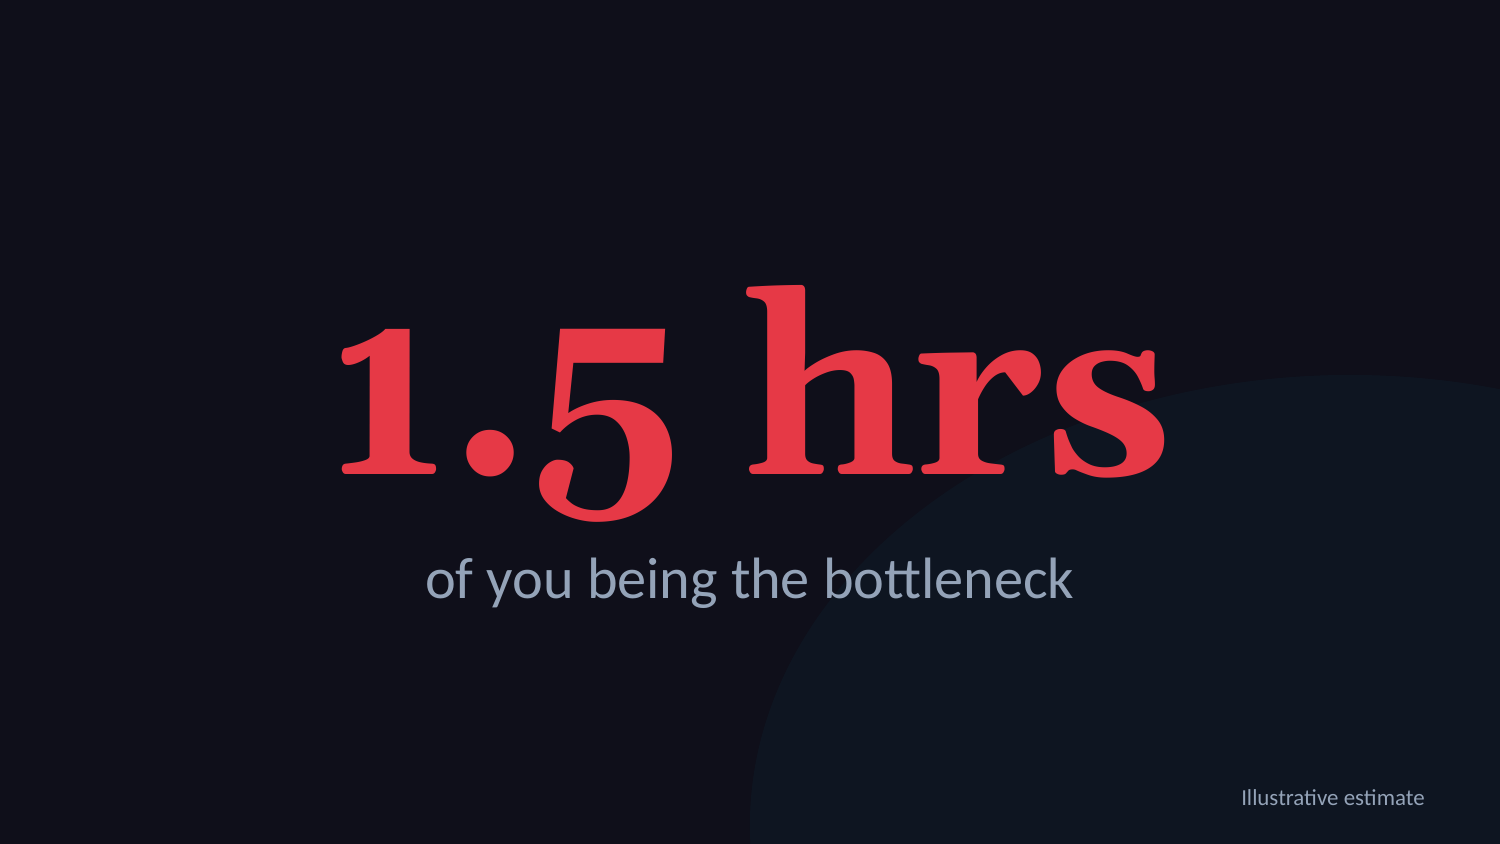

1.5 hrs

of you being the bottleneck
Illustrative estimate